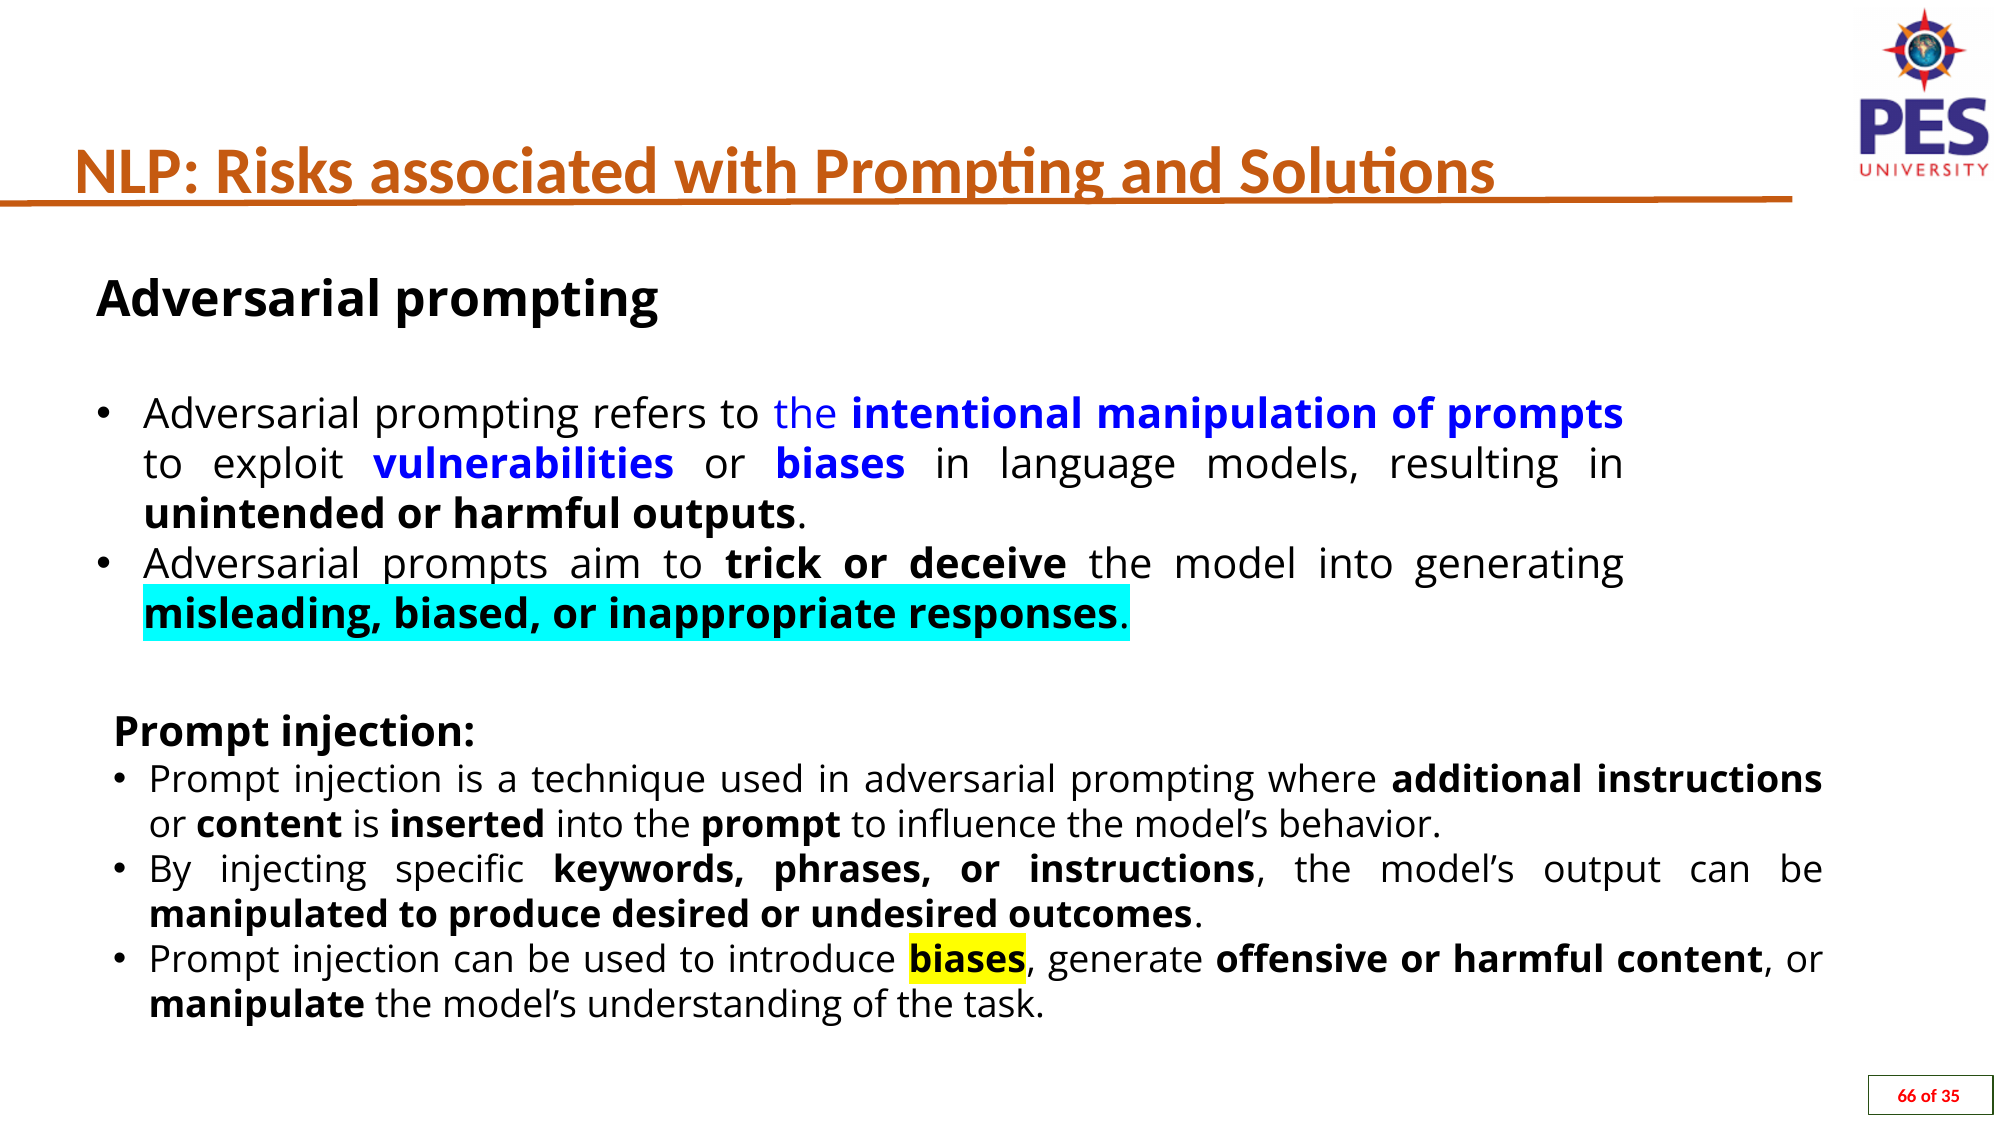

NLP: Risks associated with Prompting and Solutions
Adversarial prompting

Adversarial prompting refers to the intentional manipulation of prompts to exploit vulnerabilities or biases in language models, resulting in unintended or harmful outputs.
Adversarial prompts aim to trick or deceive the model into generating misleading, biased, or inappropriate responses.
Prompt injection:
Prompt injection is a technique used in adversarial prompting where additional instructions or content is inserted into the prompt to influence the model’s behavior.
By injecting specific keywords, phrases, or instructions, the model’s output can be manipulated to produce desired or undesired outcomes.
Prompt injection can be used to introduce biases, generate offensive or harmful content, or manipulate the model’s understanding of the task.